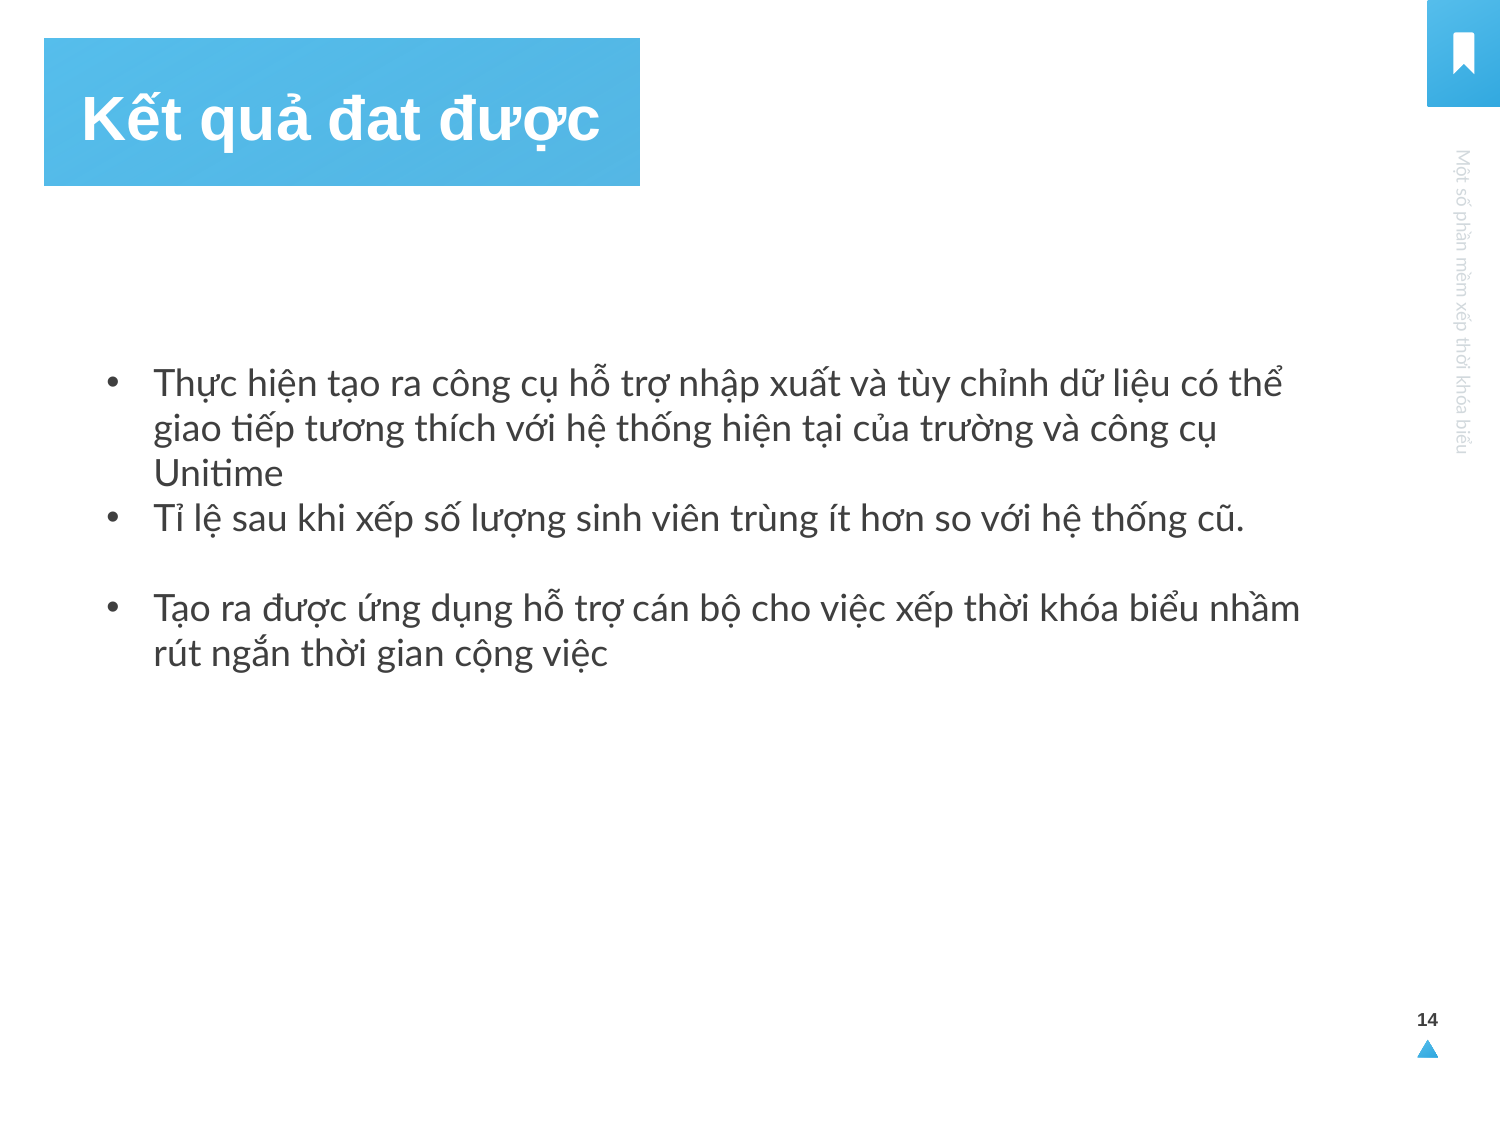

Kết quả đat được

Một số phần mềm xếp thời khóa biểu
Thực hiện tạo ra công cụ hỗ trợ nhập xuất và tùy chỉnh dữ liệu có thể giao tiếp tương thích với hệ thống hiện tại của trường và công cụ Unitime
Tỉ lệ sau khi xếp số lượng sinh viên trùng ít hơn so với hệ thống cũ.

Tạo ra được ứng dụng hỗ trợ cán bộ cho việc xếp thời khóa biểu nhầm rút ngắn thời gian cộng việc

14